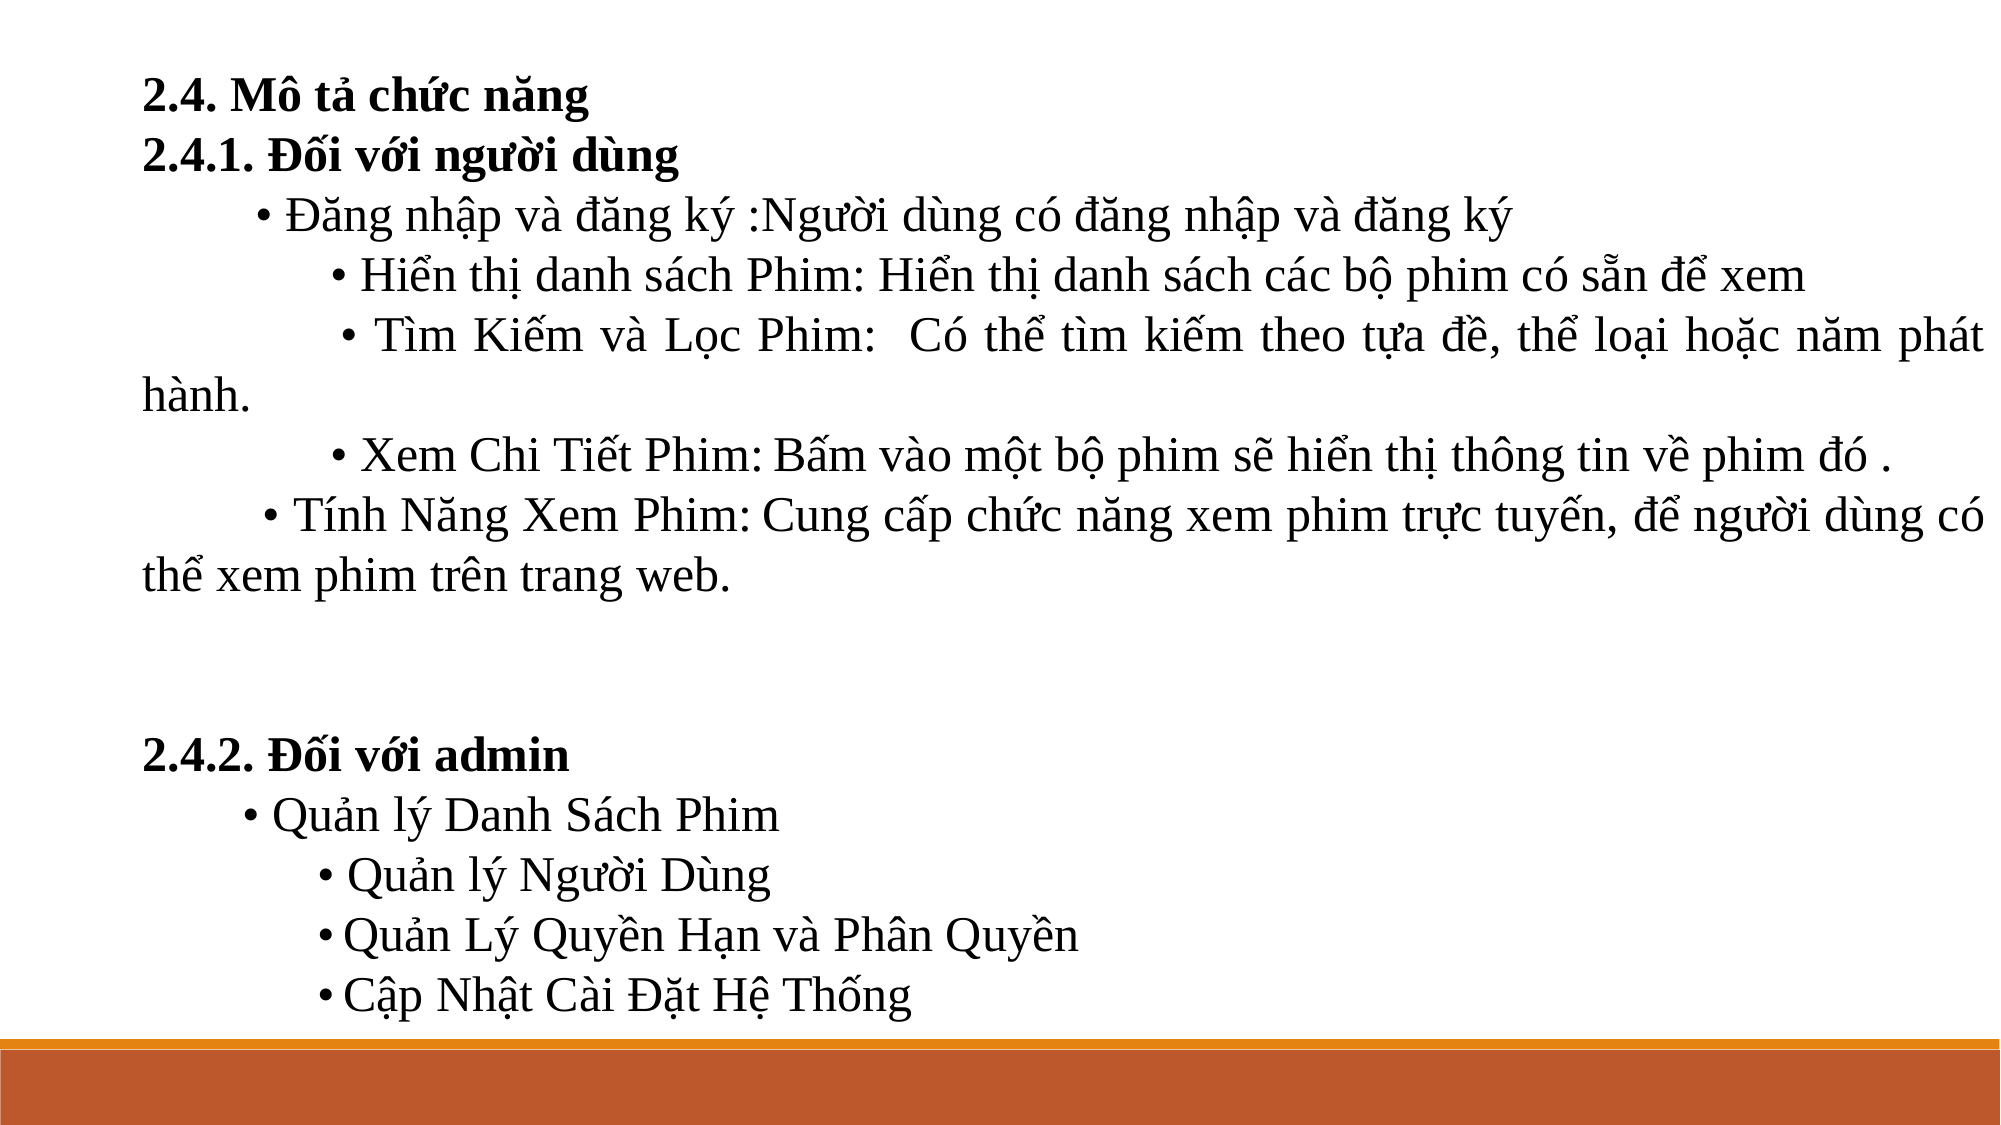

2.4. Mô tả chức năng
2.4.1. Đối với người dùng
         • Đăng nhập và đăng ký :Người dùng có đăng nhập và đăng ký
	   • Hiển thị danh sách Phim: Hiển thị danh sách các bộ phim có sẵn để xem
	   • Tìm Kiếm và Lọc Phim:  Có thể tìm kiếm theo tựa đề, thể loại hoặc năm phát hành.
	   • Xem Chi Tiết Phim: Bấm vào một bộ phim sẽ hiển thị thông tin về phim đó .
         • Tính Năng Xem Phim: Cung cấp chức năng xem phim trực tuyến, để người dùng có thể xem phim trên trang web.

2.4.2. Đối với admin
        • Quản lý Danh Sách Phim
	  • Quản lý Người Dùng
	  • Quản Lý Quyền Hạn và Phân Quyền
	  • Cập Nhật Cài Đặt Hệ Thống